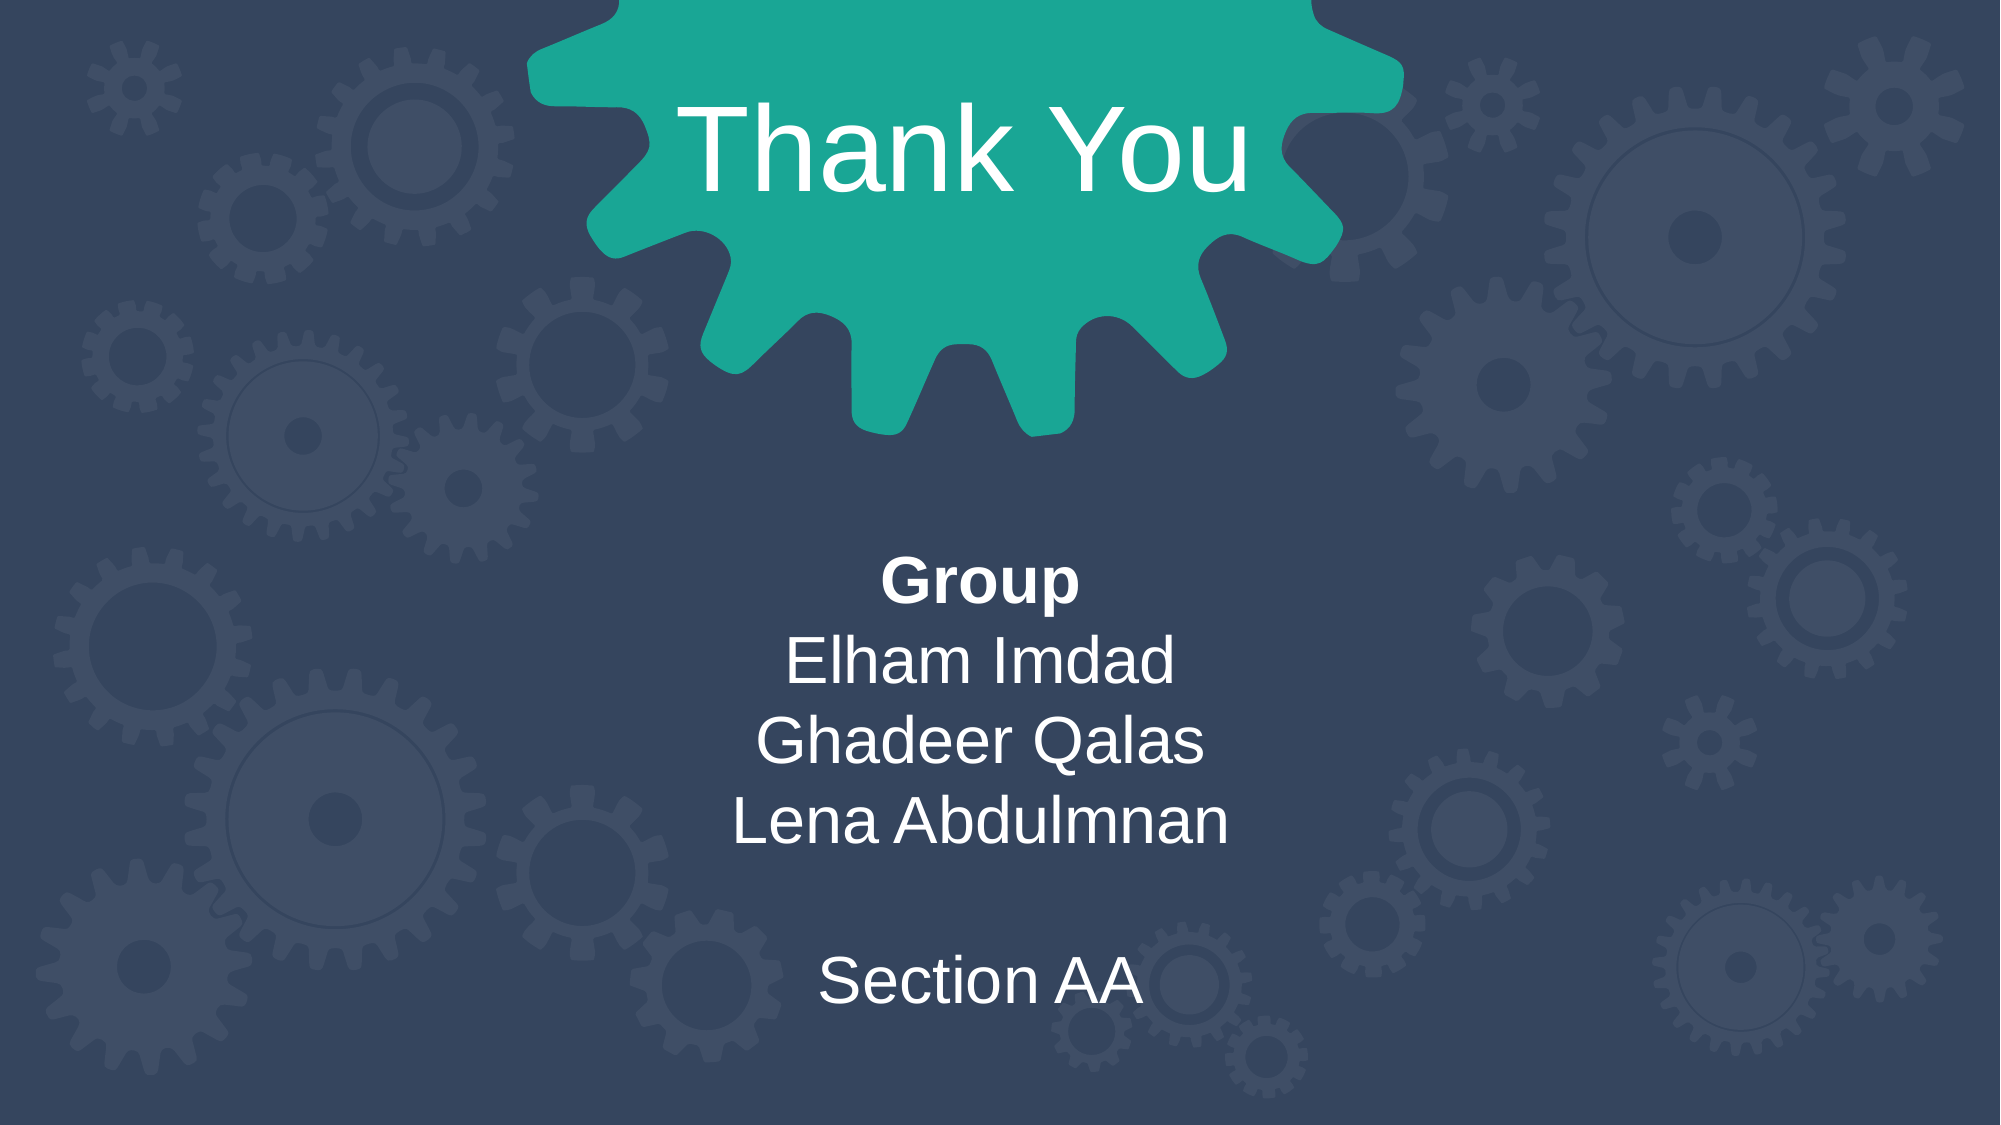

Thank You

Group
Elham Imdad
Ghadeer Qalas
Lena Abdulmnan

Section AA